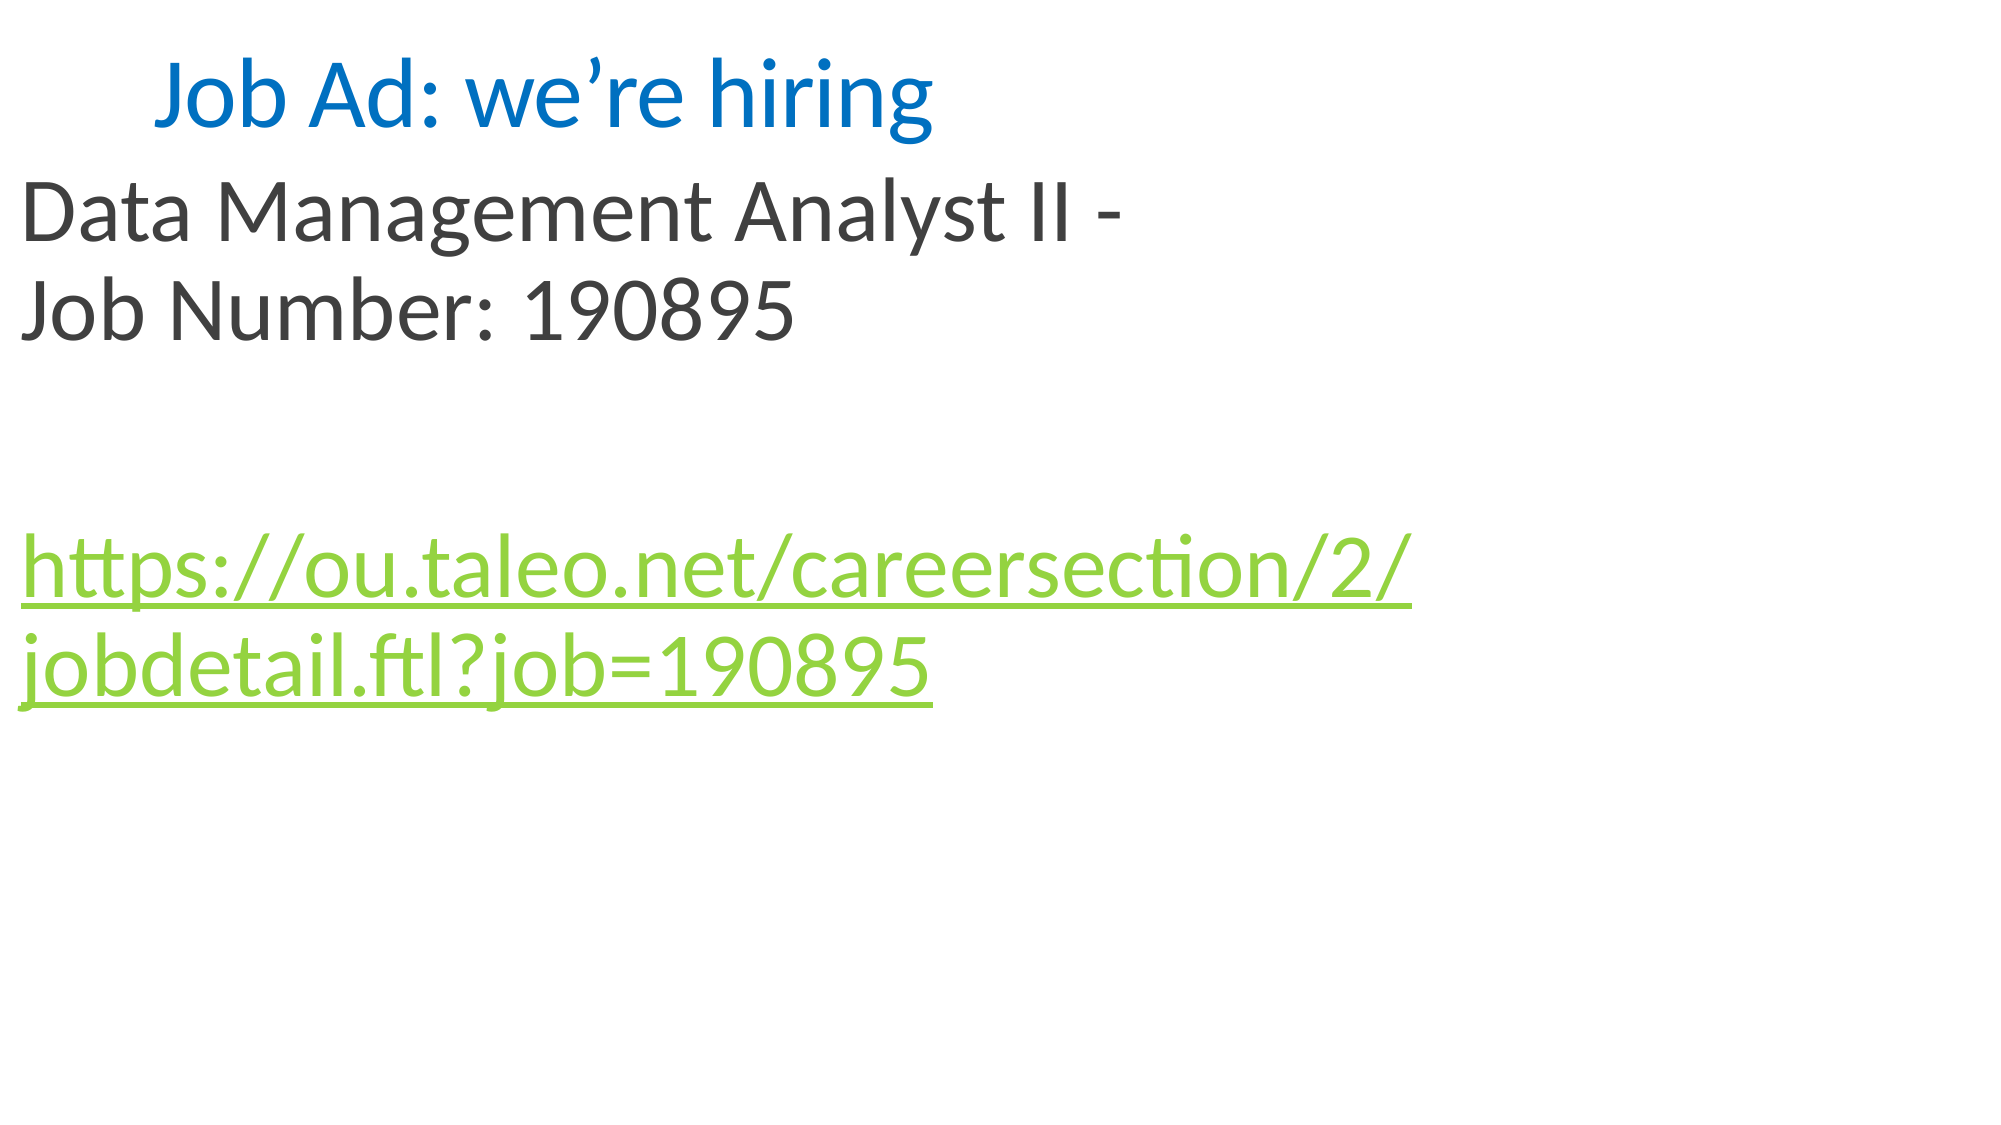

# Job Ad: we’re hiring
Data Management Analyst II - 
Job Number: 190895

https://ou.taleo.net/careersection/2/
jobdetail.ftl?job=190895